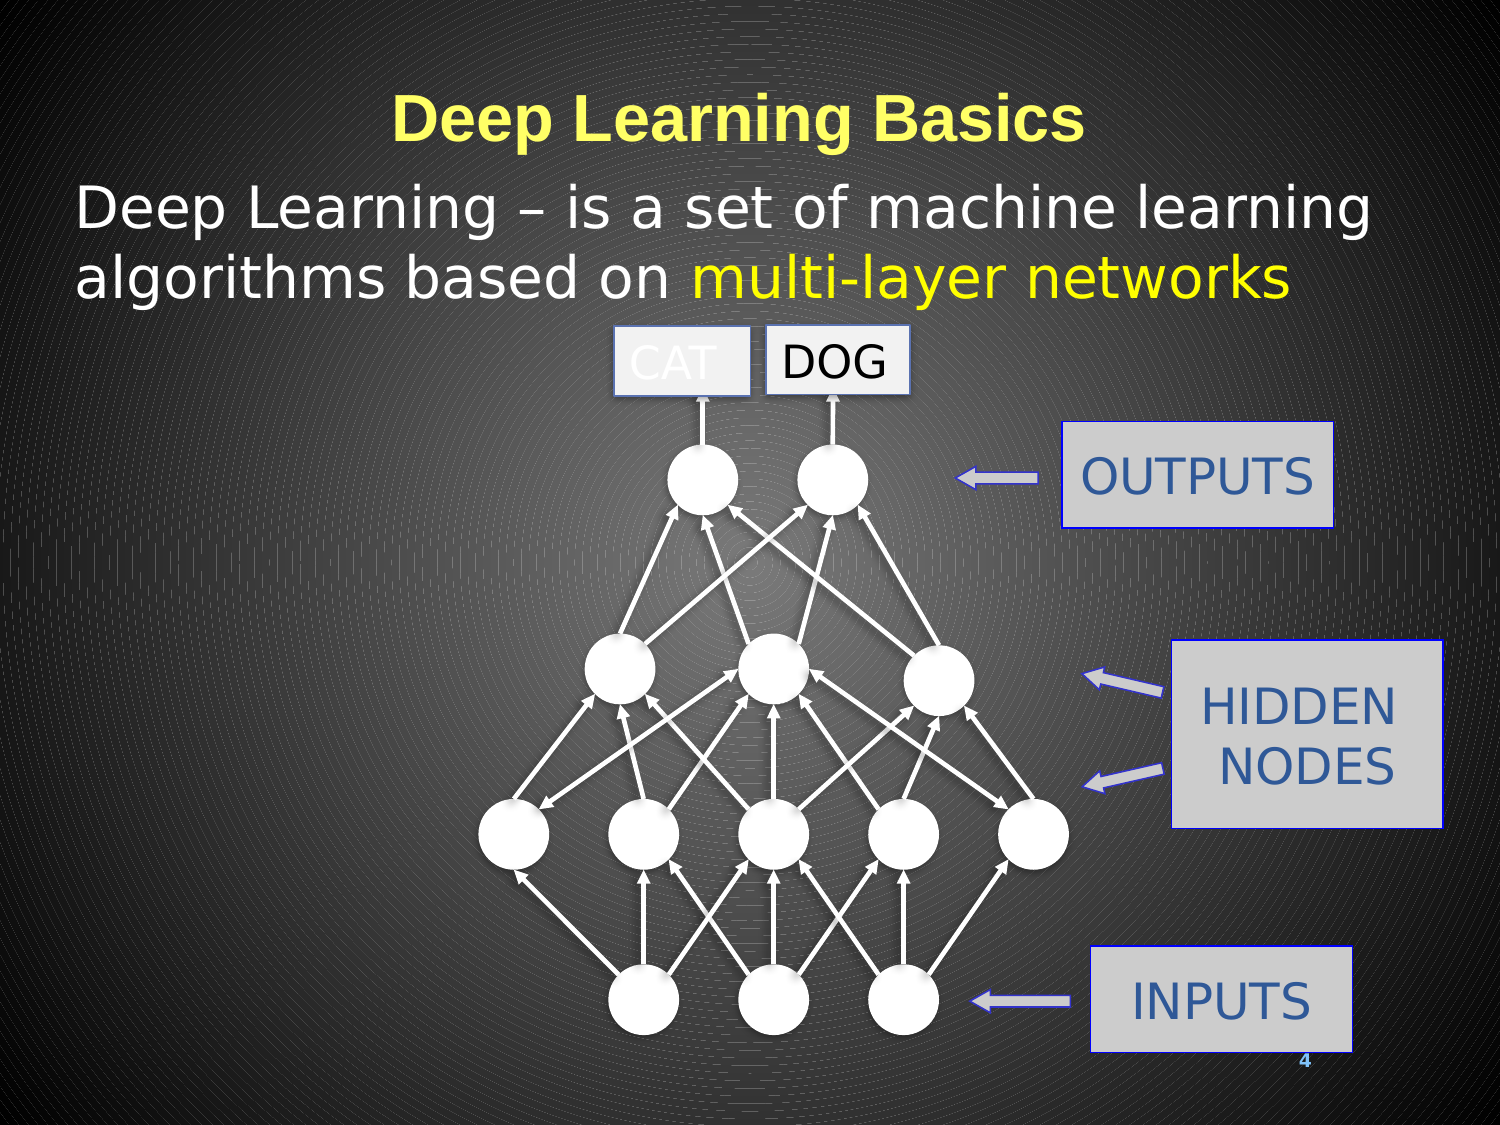

# Deep Learning Basics
Deep Learning – is a set of machine learning algorithms based on multi-layer networks
DOG
CAT
OUTPUTS

HIDDEN
NODES

INPUTS